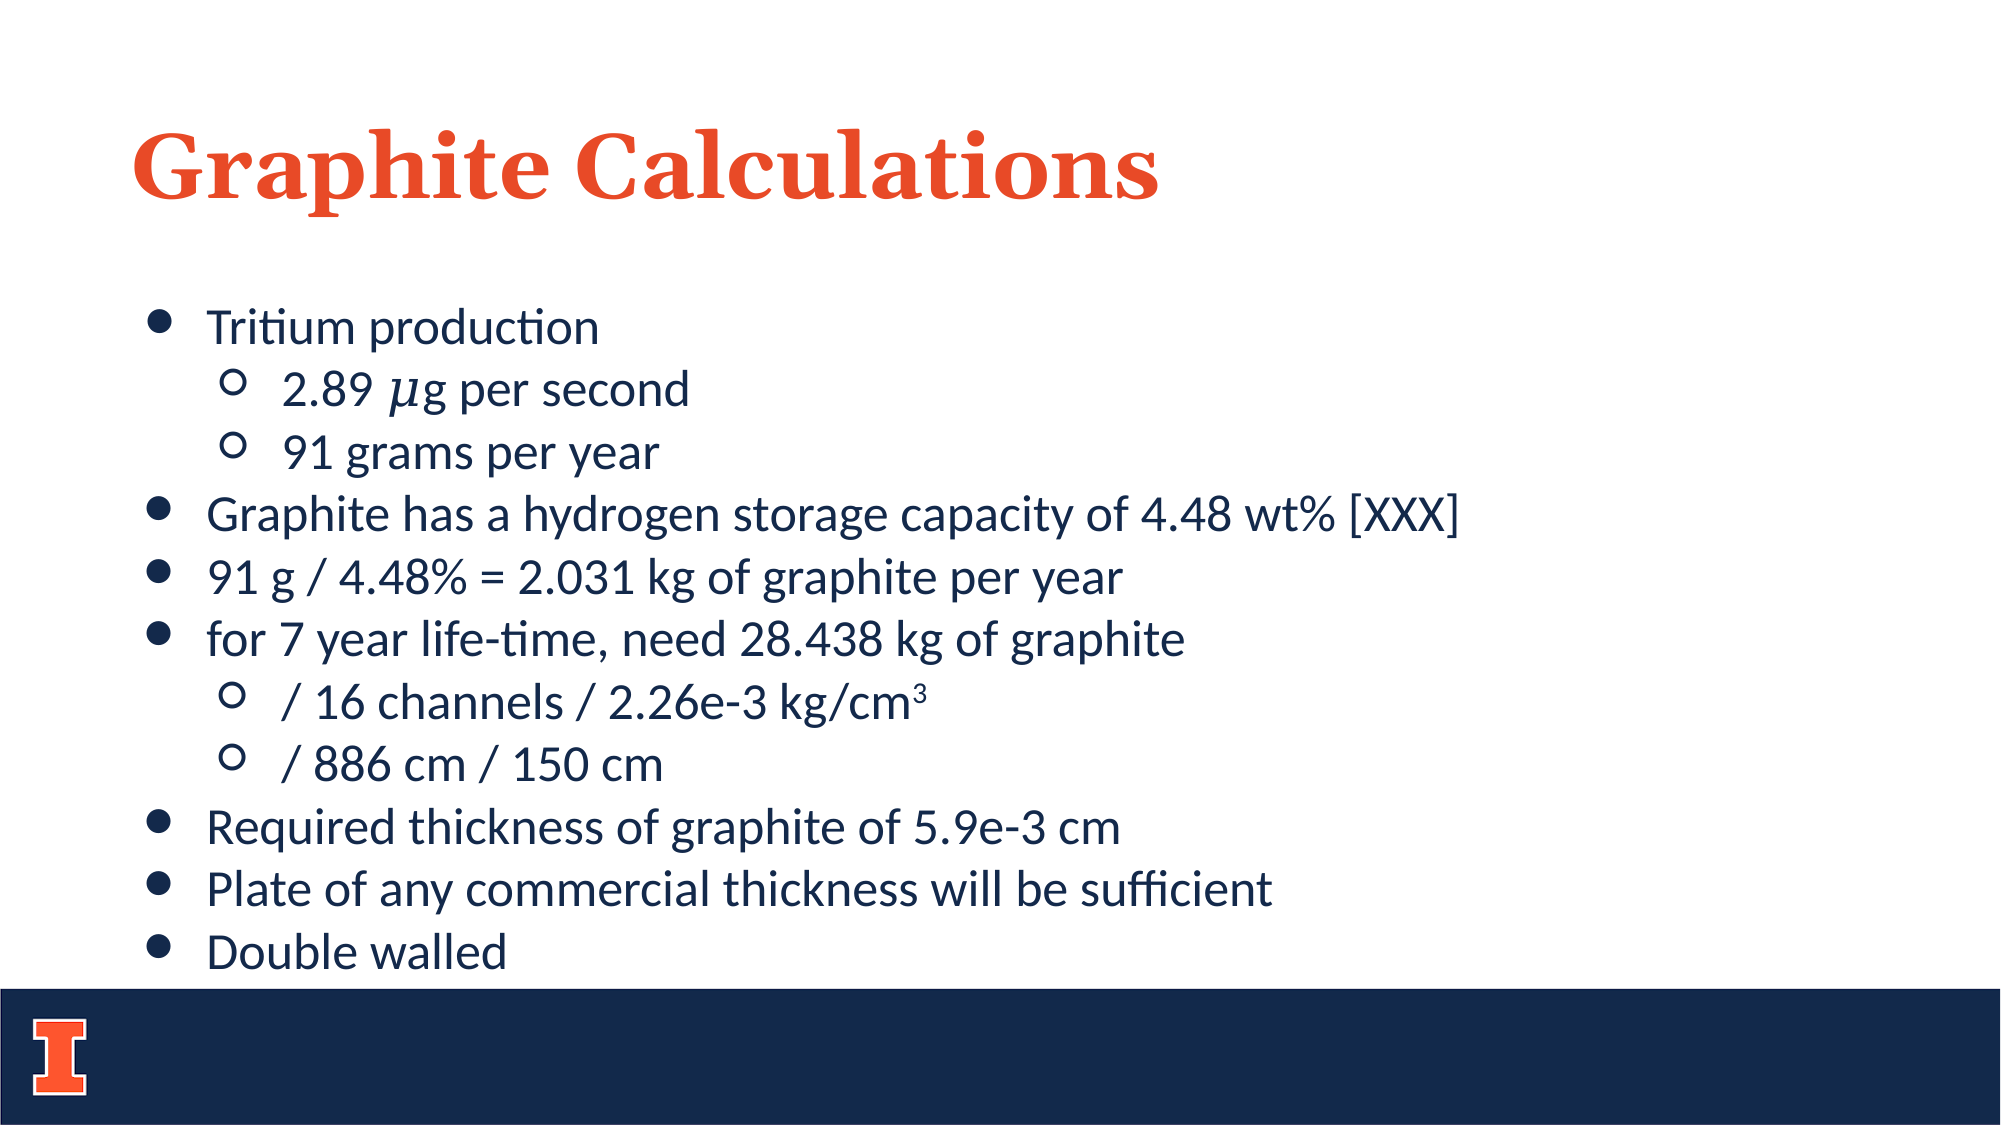

Graphite Calculations
Tritium production
2.89 𝜇g per second
91 grams per year
Graphite has a hydrogen storage capacity of 4.48 wt% [XXX]
91 g / 4.48% = 2.031 kg of graphite per year
for 7 year life-time, need 28.438 kg of graphite
/ 16 channels / 2.26e-3 kg/cm3
/ 886 cm / 150 cm
Required thickness of graphite of 5.9e-3 cm
Plate of any commercial thickness will be sufficient
Double walled